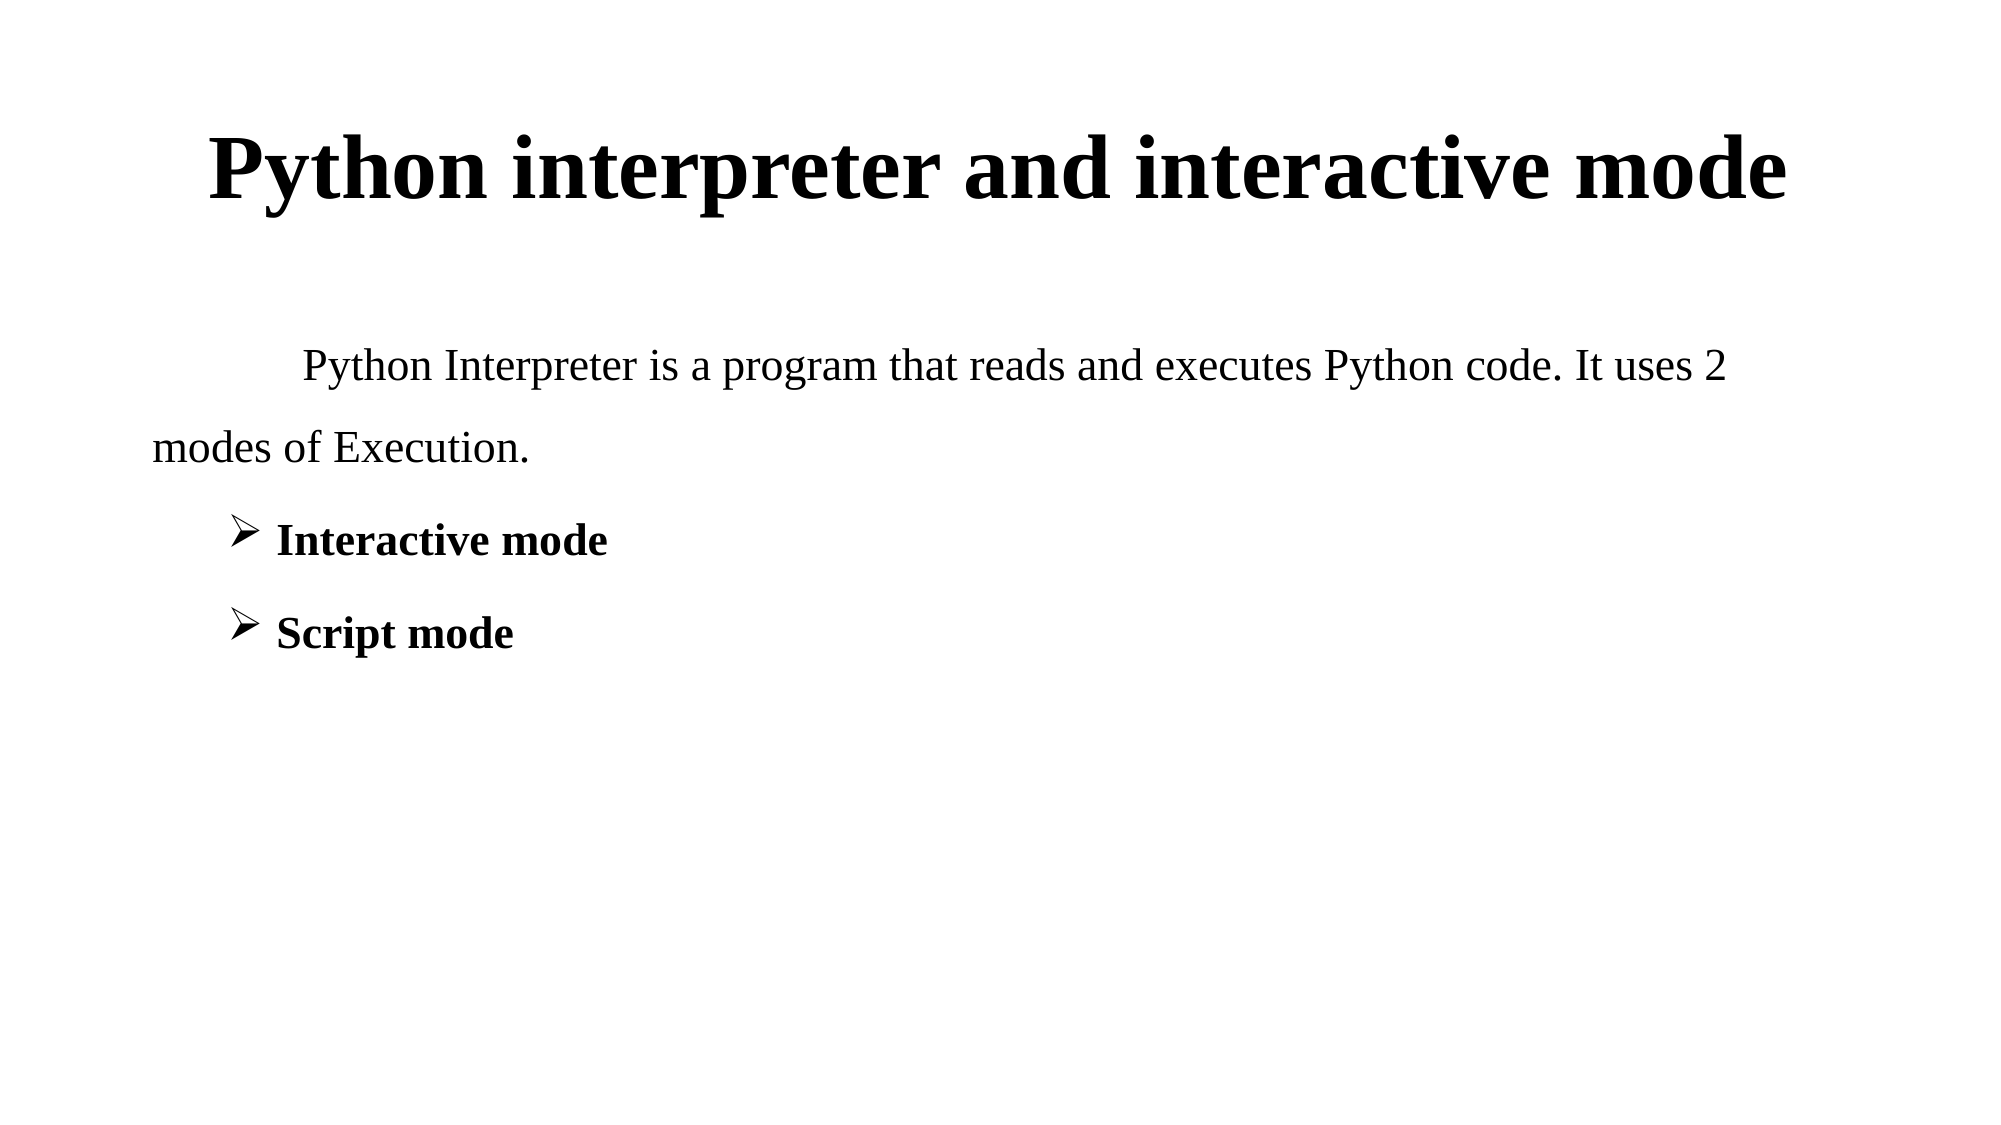

# Python interpreter and interactive mode
	Python Interpreter is a program that reads and executes Python code. It uses 2 modes of Execution.
 Interactive mode
 Script mode